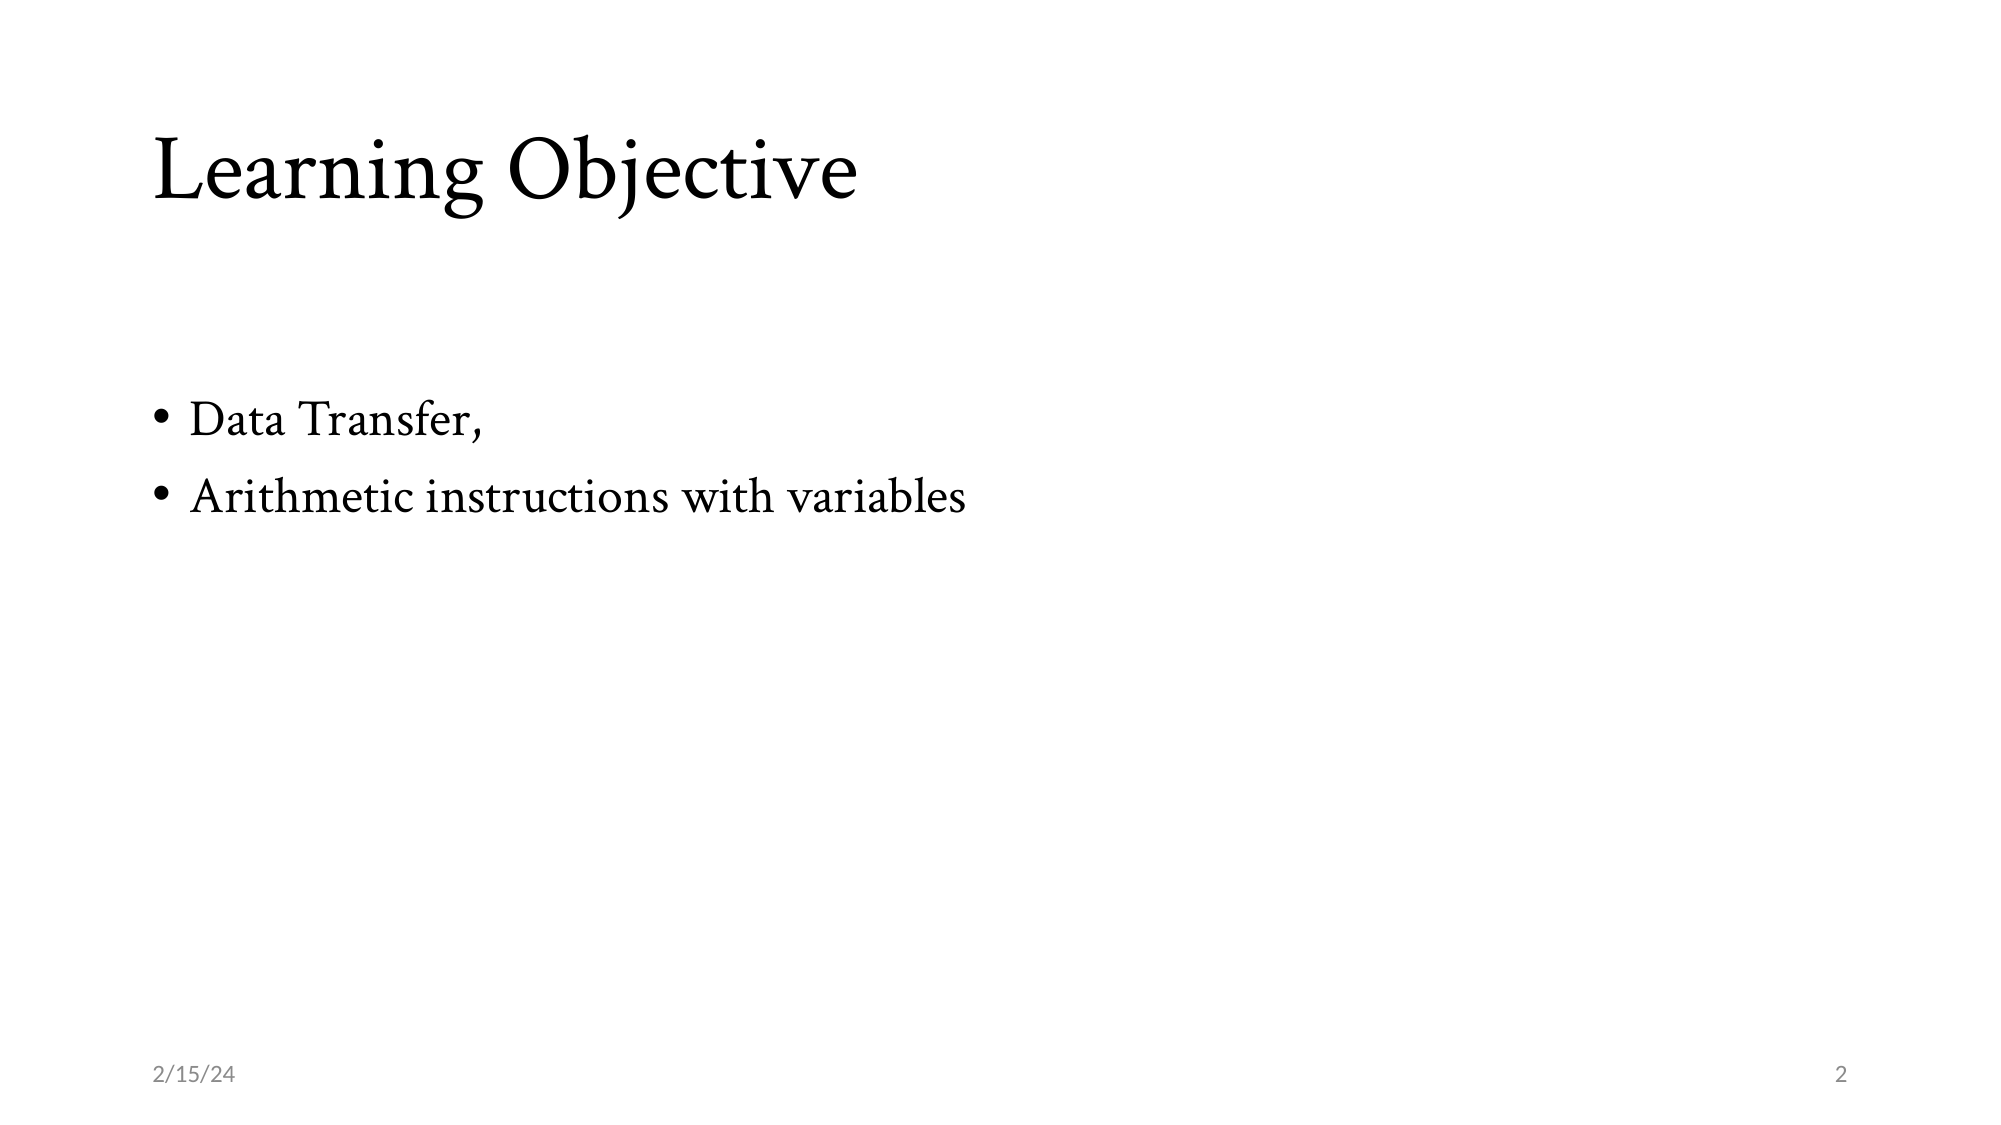

# Learning Objective

Data Transfer,
Arithmetic instructions with variables

2/15/24
2